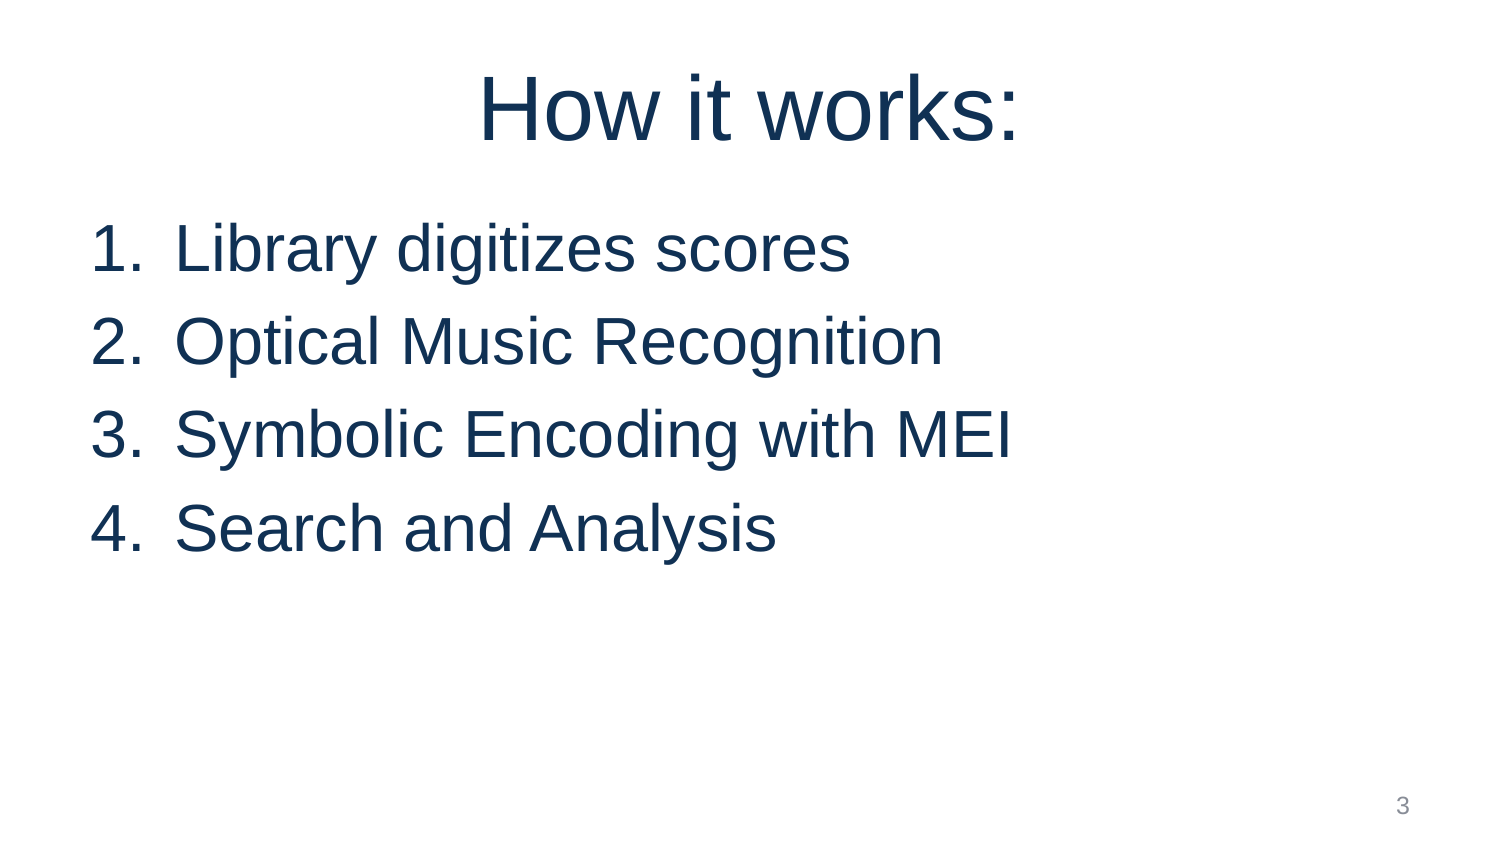

# How it works:
Library digitizes scores
Optical Music Recognition
Symbolic Encoding with MEI
Search and Analysis

3